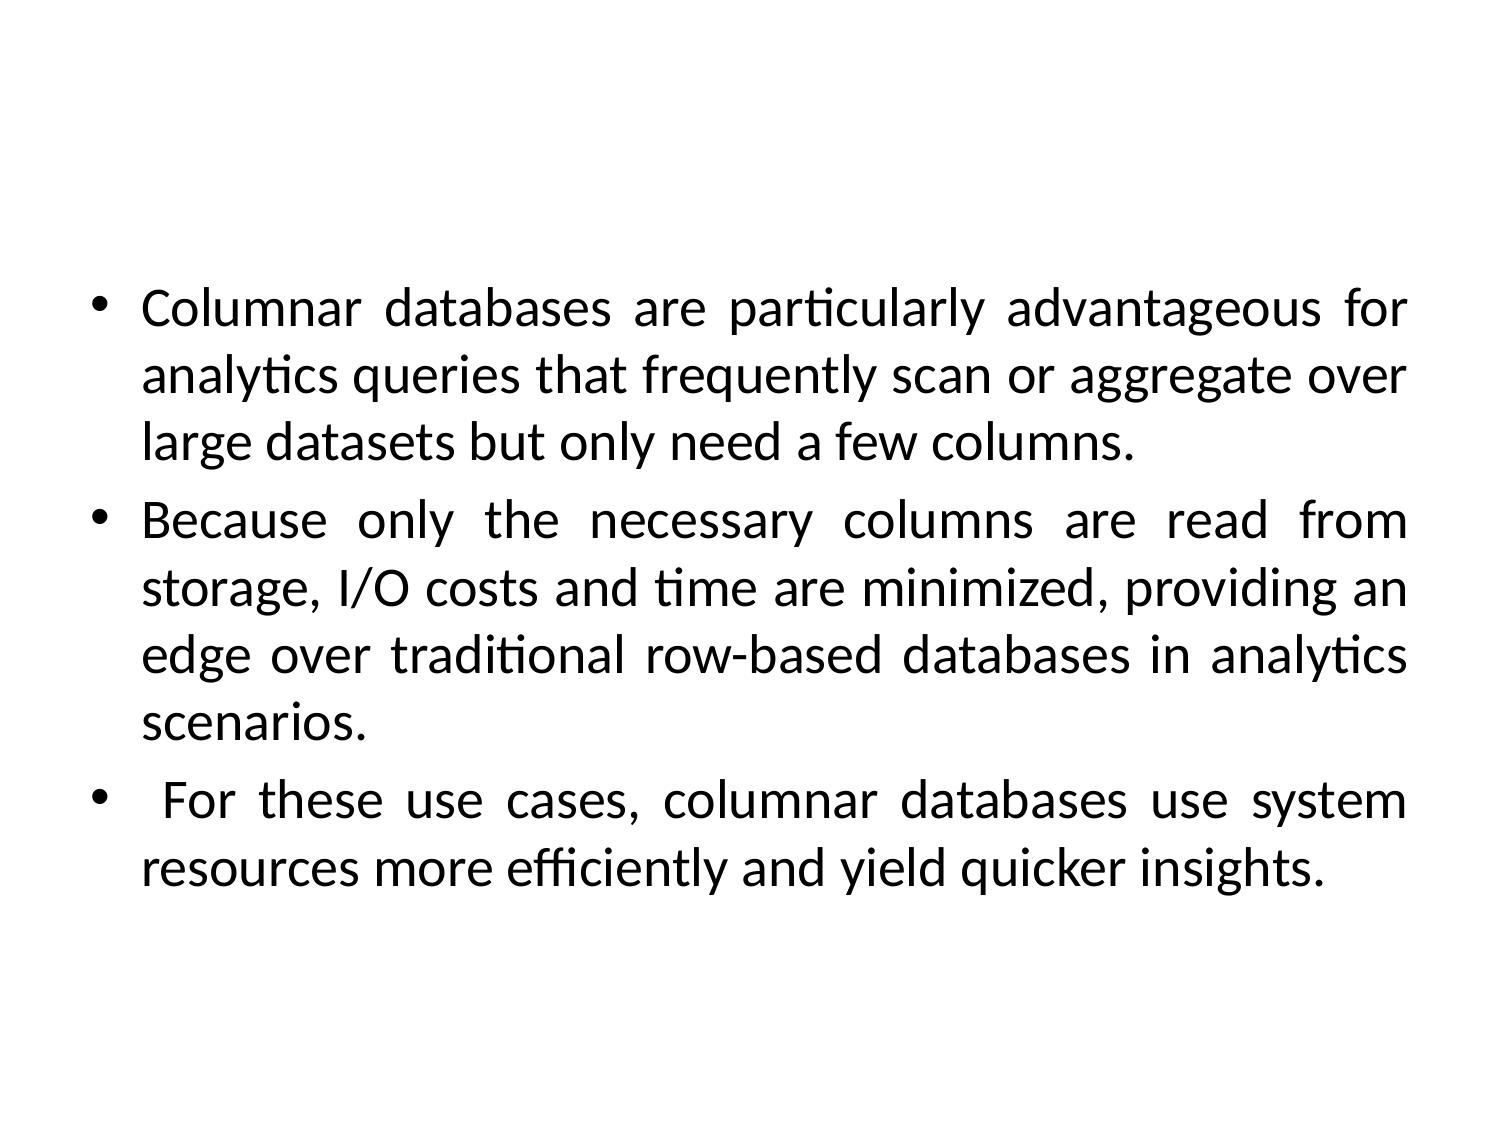

#
Columnar databases are particularly advantageous for analytics queries that frequently scan or aggregate over large datasets but only need a few columns.
Because only the necessary columns are read from storage, I/O costs and time are minimized, providing an edge over traditional row-based databases in analytics scenarios.
 For these use cases, columnar databases use system resources more efficiently and yield quicker insights.